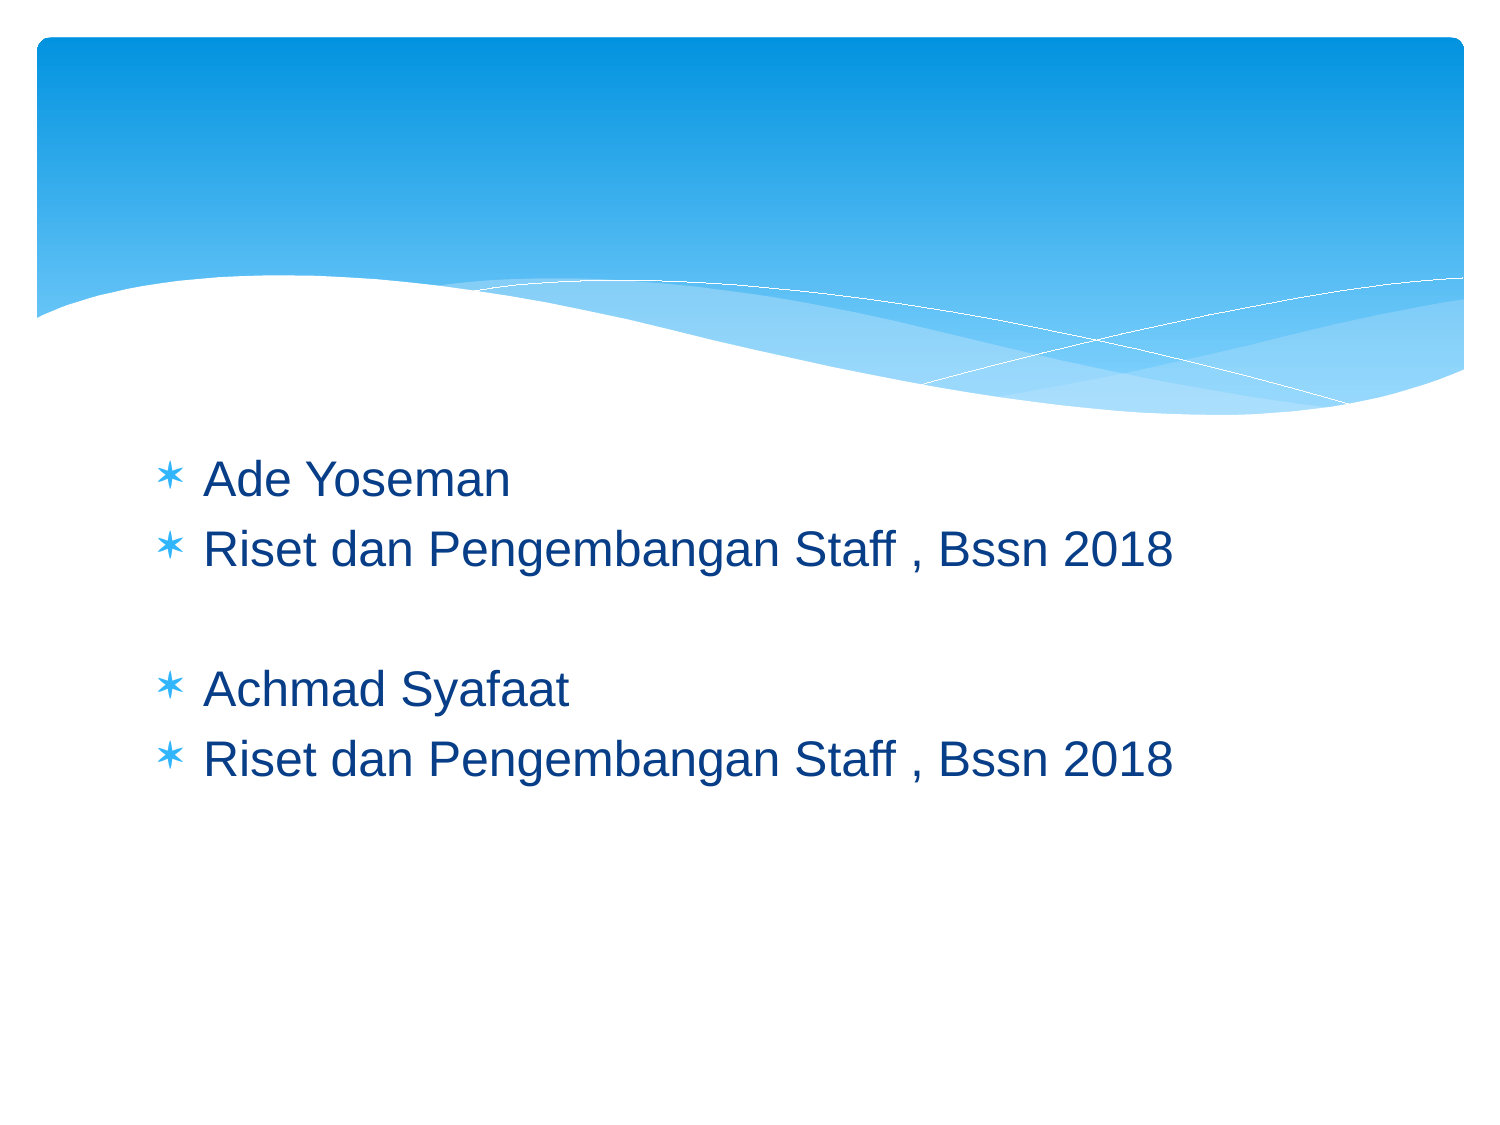

#
Ade Yoseman
Riset dan Pengembangan Staff , Bssn 2018

Achmad Syafaat
Riset dan Pengembangan Staff , Bssn 2018